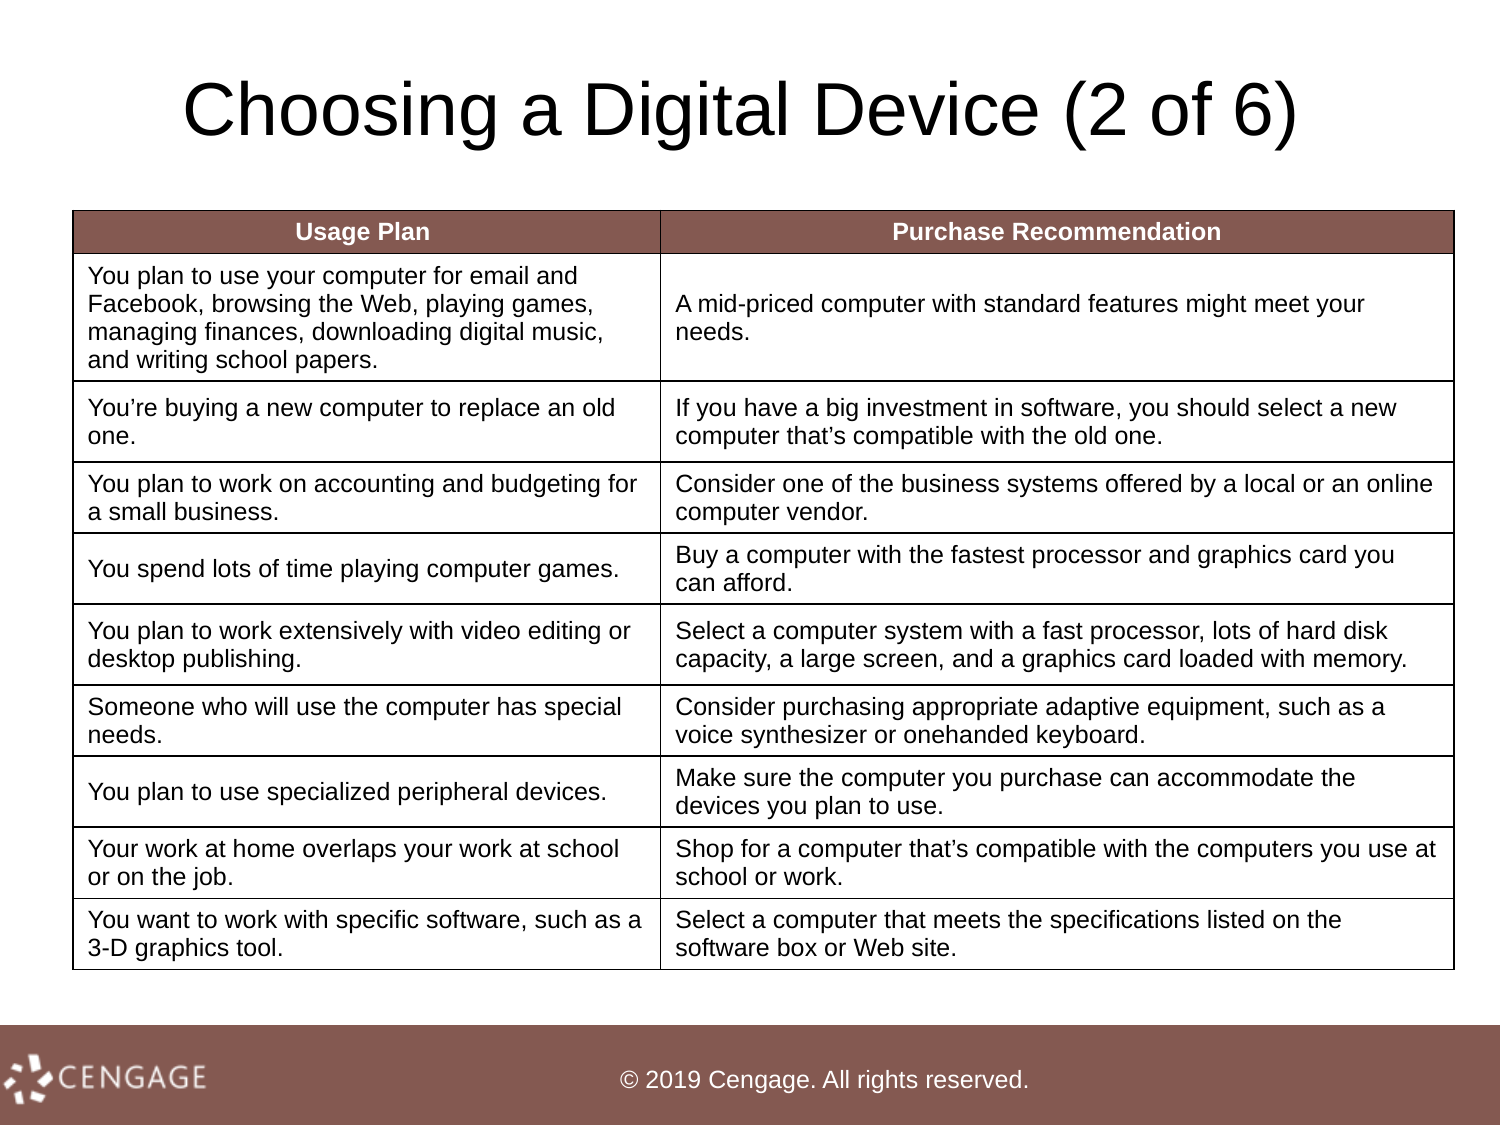

# Choosing a Digital Device (2 of 6)
| Usage Plan | Purchase Recommendation |
| --- | --- |
| You plan to use your computer for email and Facebook, browsing the Web, playing games, managing finances, downloading digital music, and writing school papers. | A mid-priced computer with standard features might meet your needs. |
| You’re buying a new computer to replace an old one. | If you have a big investment in software, you should select a new computer that’s compatible with the old one. |
| You plan to work on accounting and budgeting for a small business. | Consider one of the business systems offered by a local or an online computer vendor. |
| You spend lots of time playing computer games. | Buy a computer with the fastest processor and graphics card you can afford. |
| You plan to work extensively with video editing or desktop publishing. | Select a computer system with a fast processor, lots of hard disk capacity, a large screen, and a graphics card loaded with memory. |
| Someone who will use the computer has special needs. | Consider purchasing appropriate adaptive equipment, such as a voice synthesizer or onehanded keyboard. |
| You plan to use specialized peripheral devices. | Make sure the computer you purchase can accommodate the devices you plan to use. |
| Your work at home overlaps your work at school or on the job. | Shop for a computer that’s compatible with the computers you use at school or work. |
| You want to work with specific software, such as a 3-D graphics tool. | Select a computer that meets the specifications listed on the software box or Web site. |